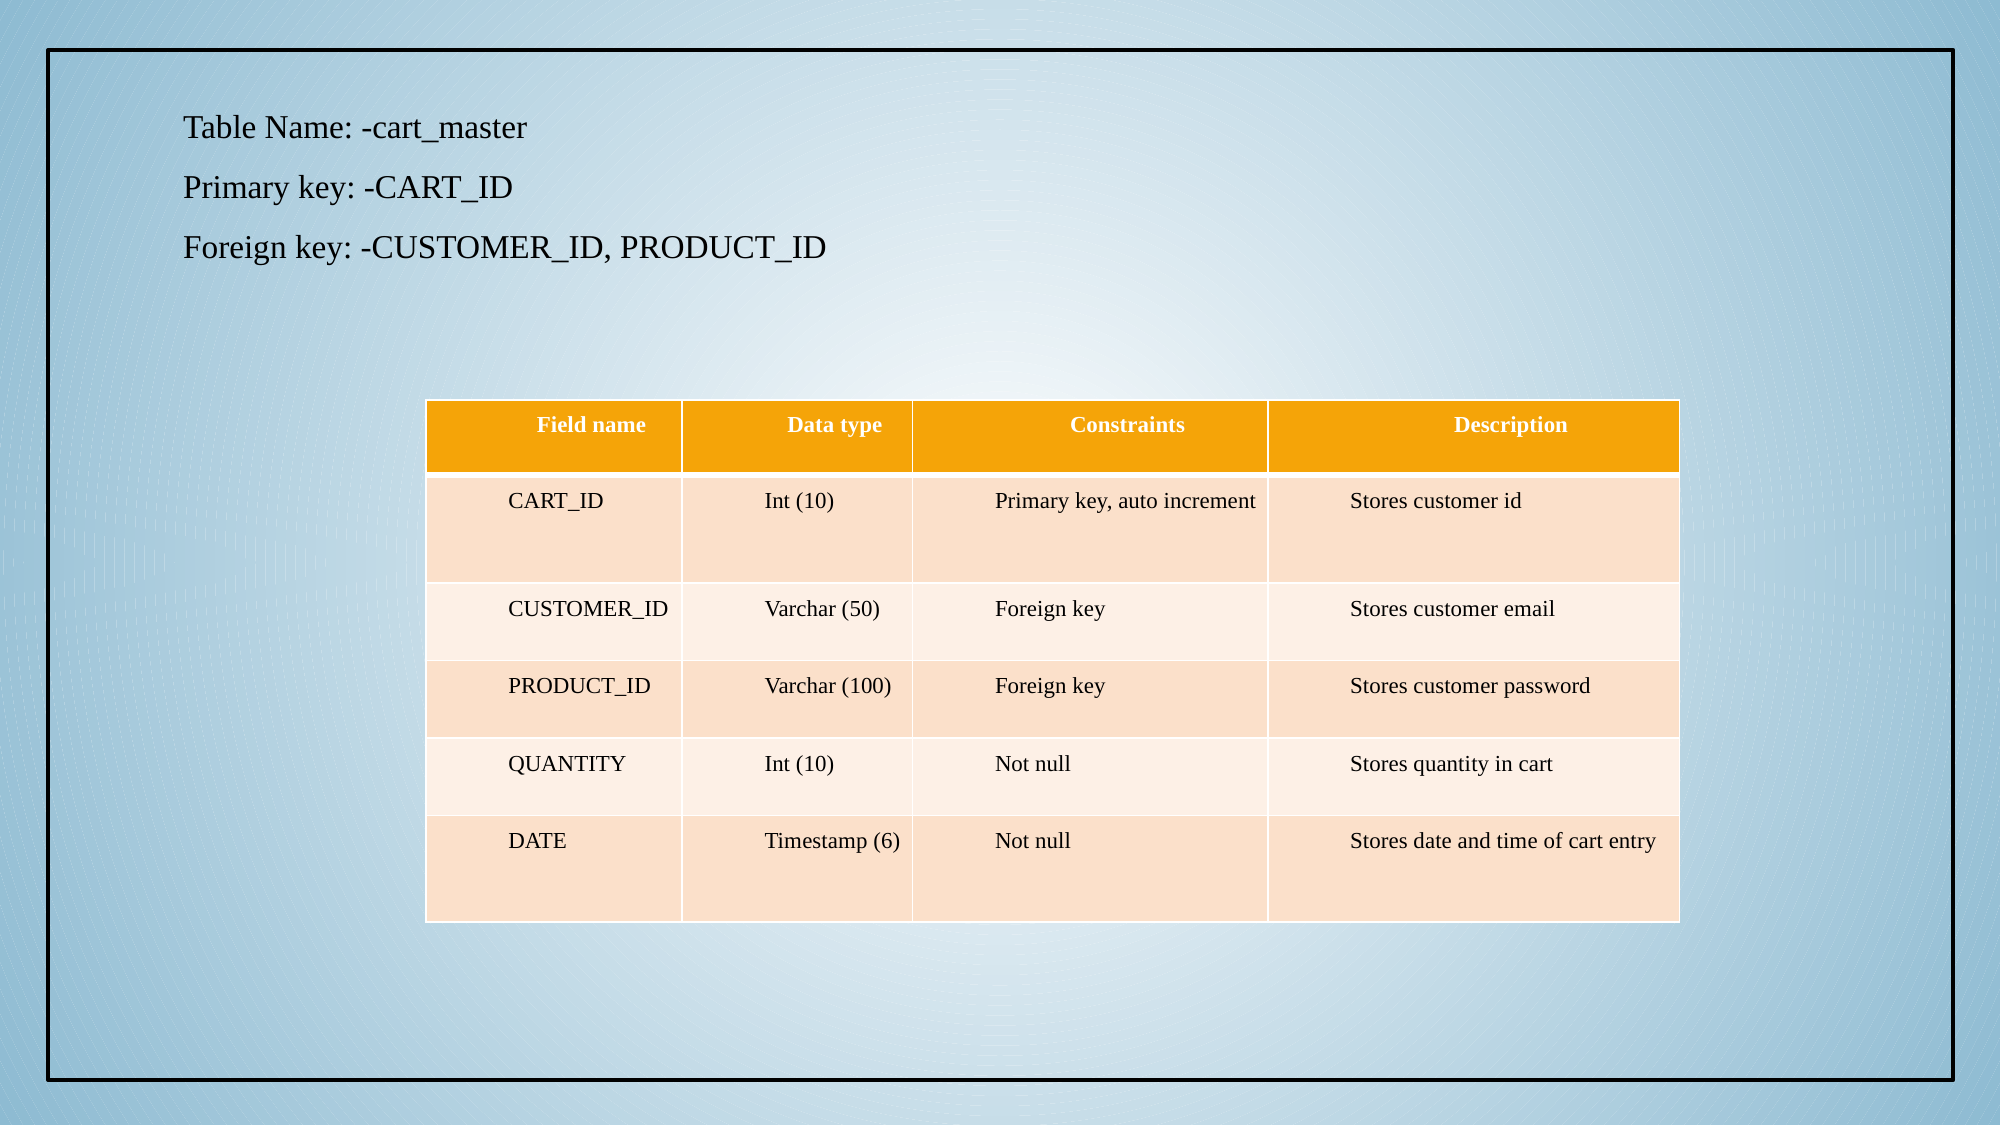

# Table Name: -cart_master Primary key: -CART_ID Foreign key: -CUSTOMER_ID, PRODUCT_ID
| Field name | Data type | Constraints | Description |
| --- | --- | --- | --- |
| CART\_ID | Int (10) | Primary key, auto increment | Stores customer id |
| CUSTOMER\_ID | Varchar (50) | Foreign key | Stores customer email |
| PRODUCT\_ID | Varchar (100) | Foreign key | Stores customer password |
| QUANTITY | Int (10) | Not null | Stores quantity in cart |
| DATE | Timestamp (6) | Not null | Stores date and time of cart entry |